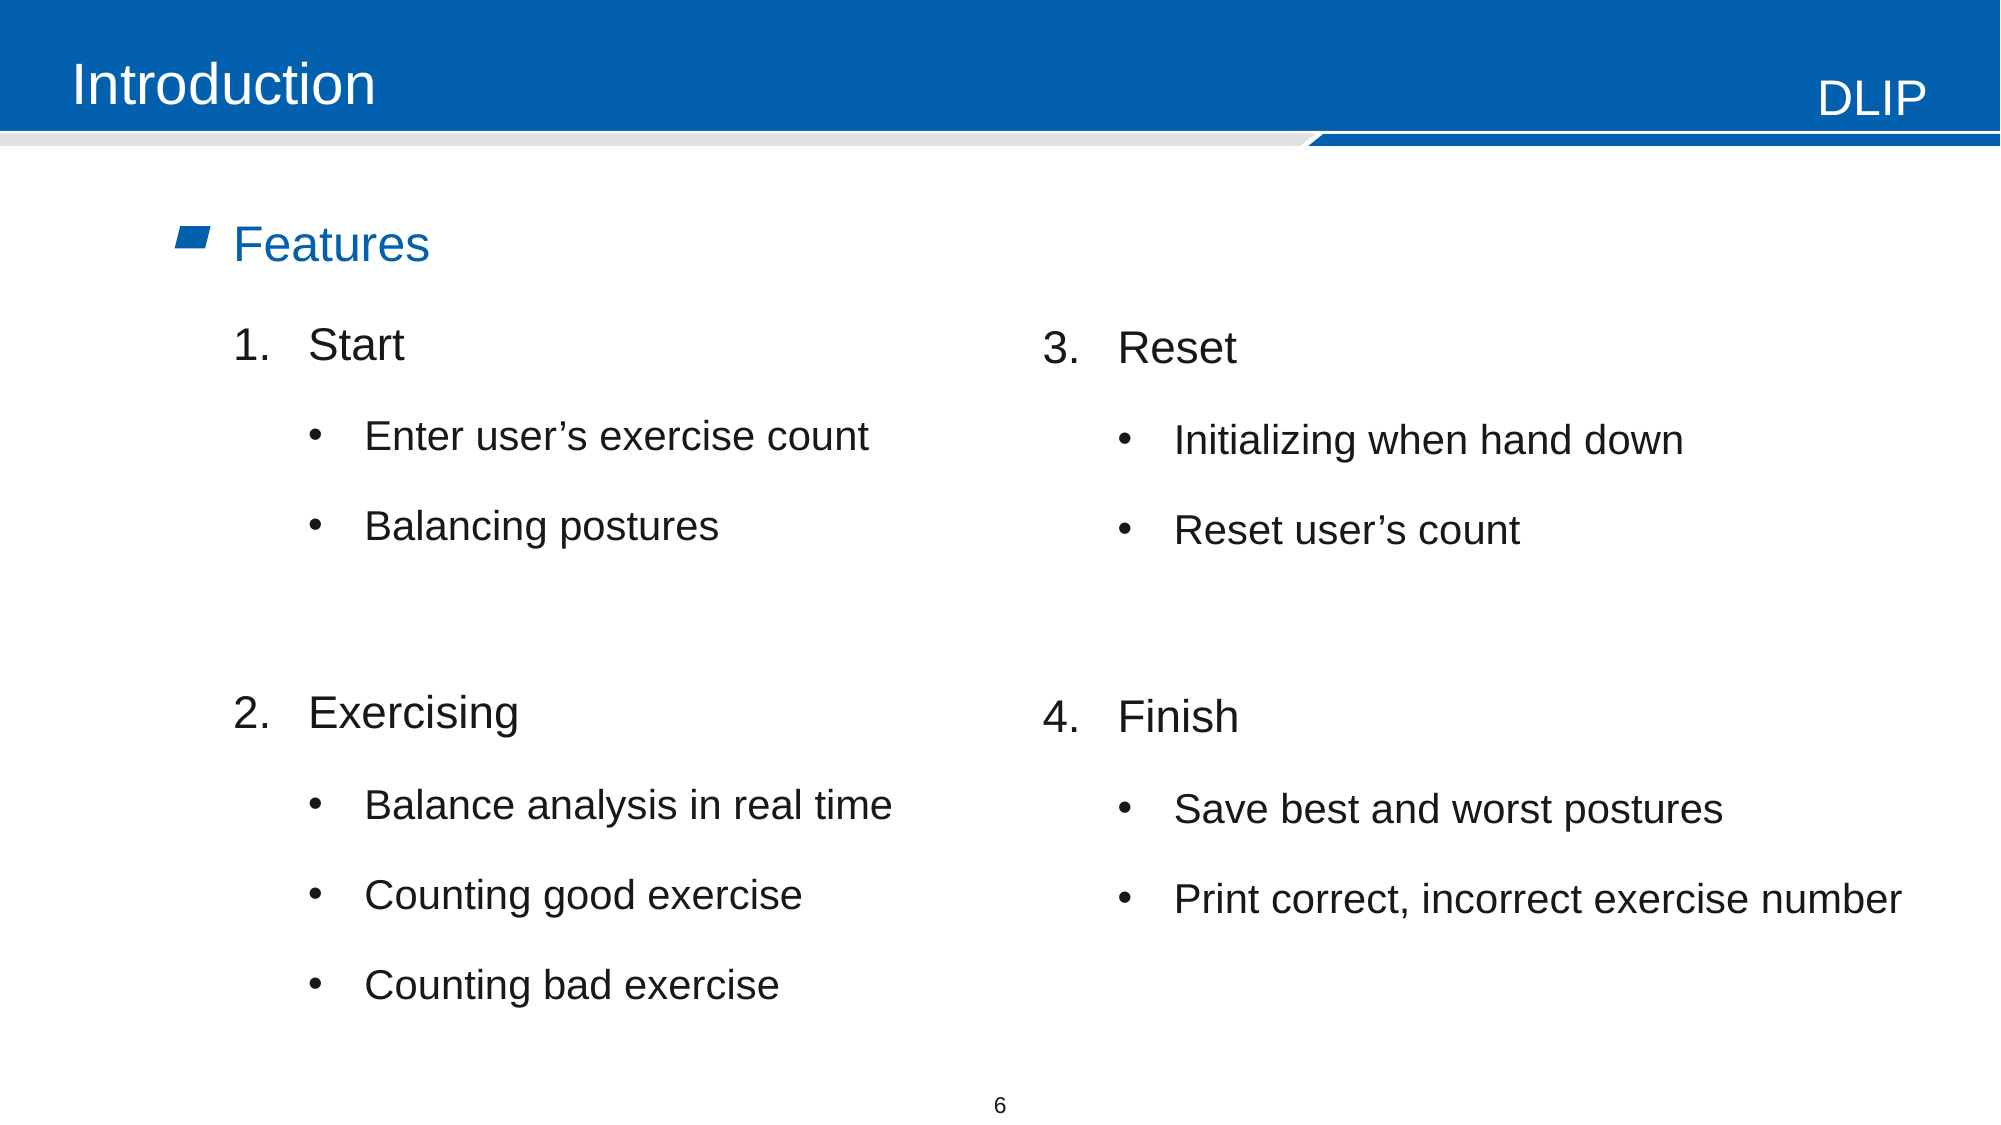

Introduction
Features

Start
Enter user’s exercise count
Balancing postures

Exercising
Balance analysis in real time
Counting good exercise
Counting bad exercise
Reset
Initializing when hand down
Reset user’s count

Finish
Save best and worst postures
Print correct, incorrect exercise number